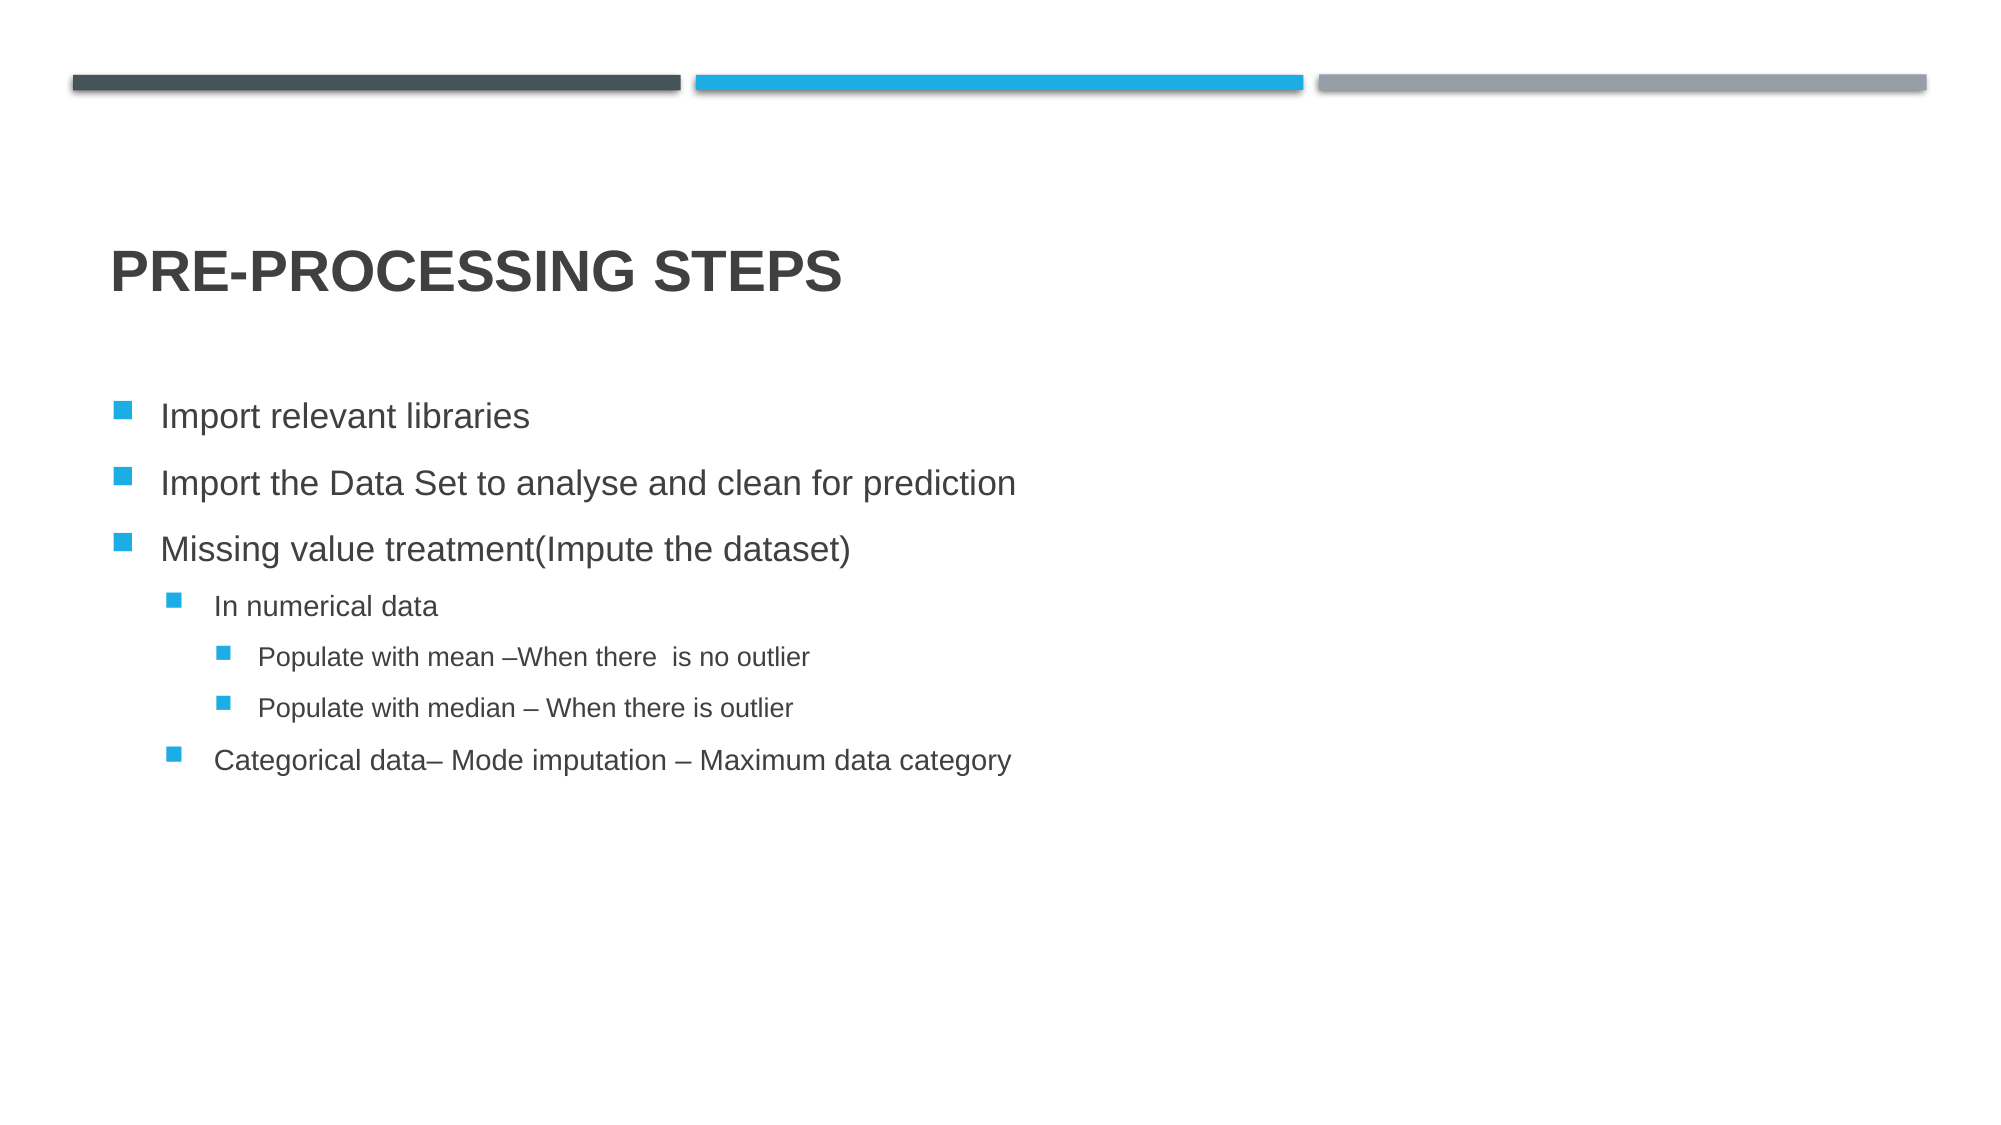

# Pre-Processing Steps
Import relevant libraries
Import the Data Set to analyse and clean for prediction
Missing value treatment(Impute the dataset)
In numerical data
Populate with mean –When there  is no outlier
Populate with median – When there is outlier
Categorical data– Mode imputation – Maximum data category